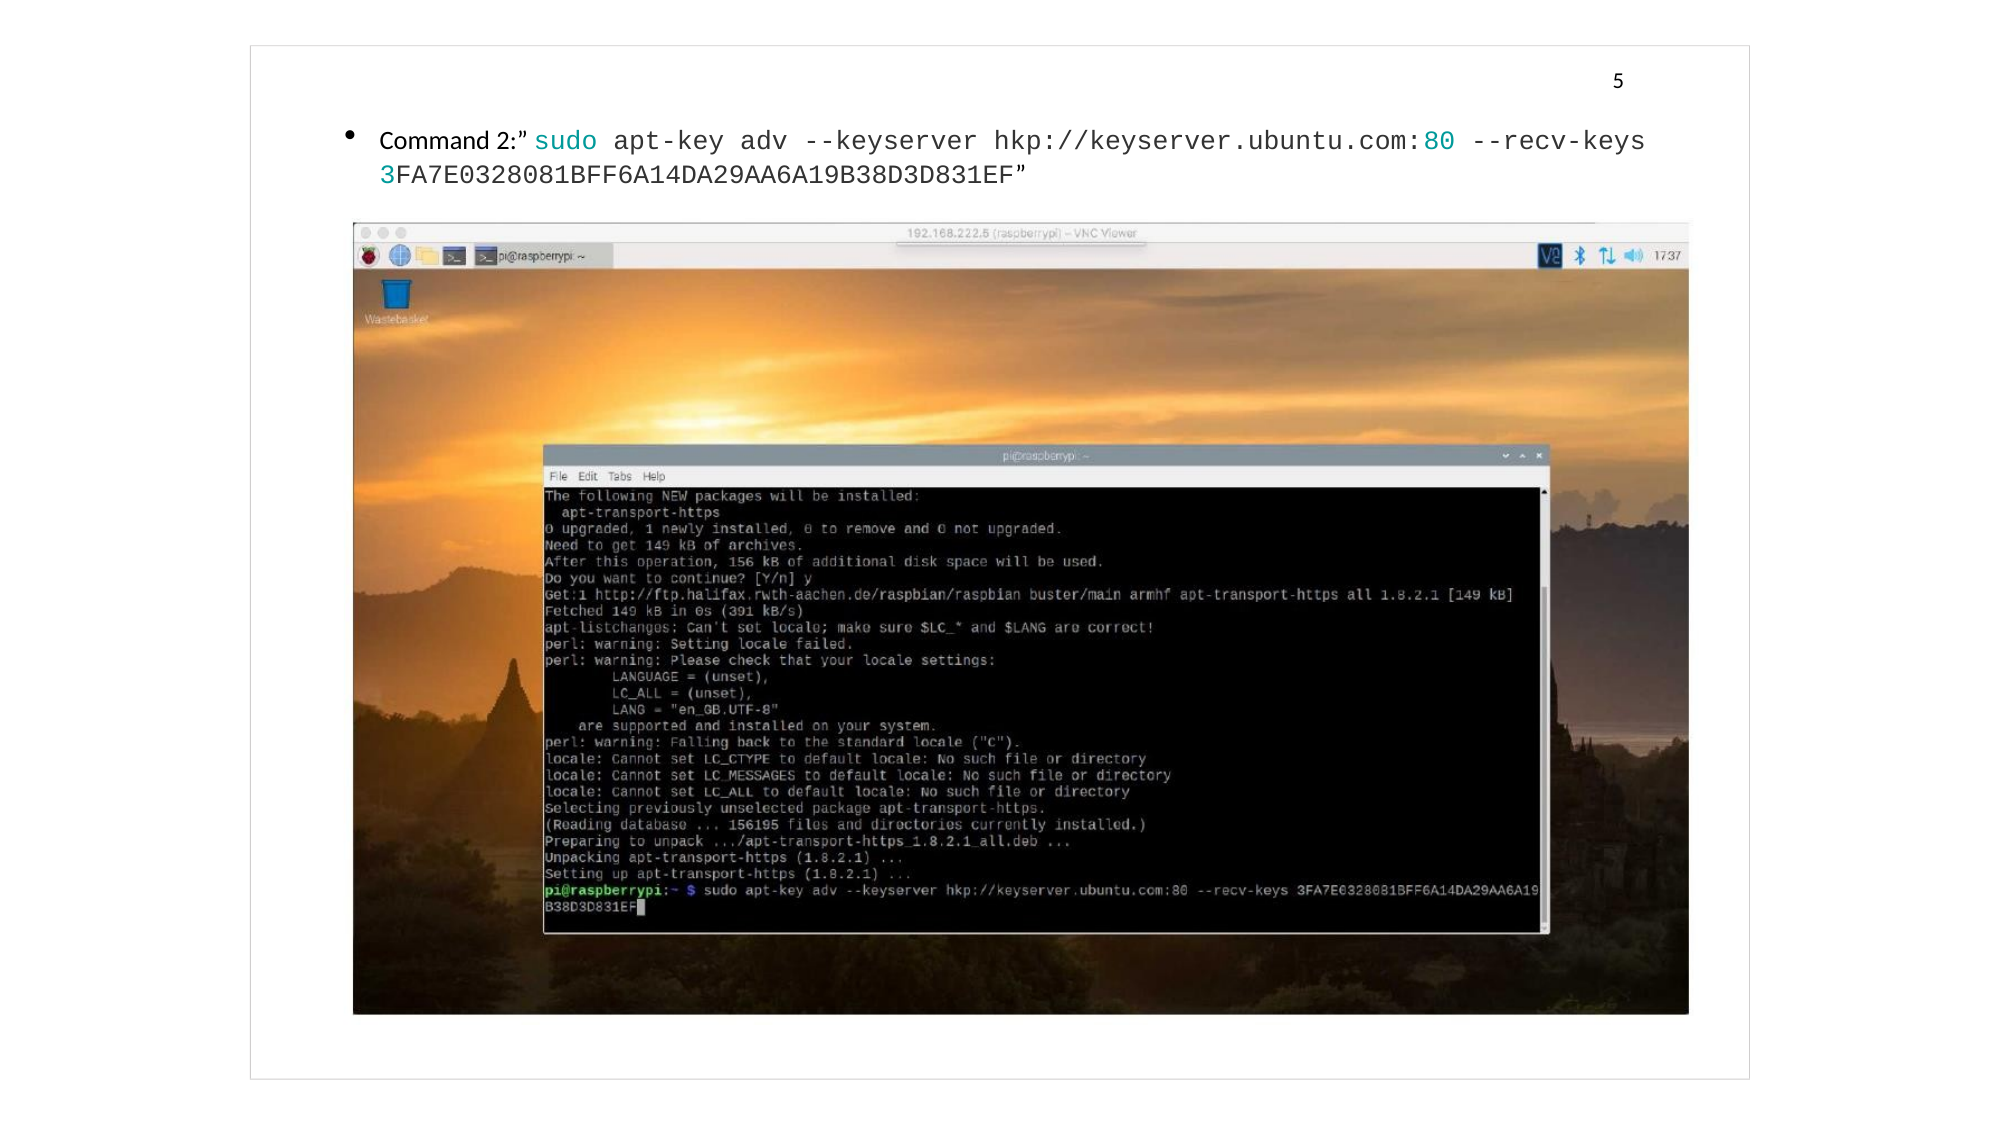

5
Command 2:” sudo apt-key adv --keyserver hkp://keyserver.ubuntu.com:80 --recv-keys  3FA7E0328081BFF6A14DA29AA6A19B38D3D831EF”